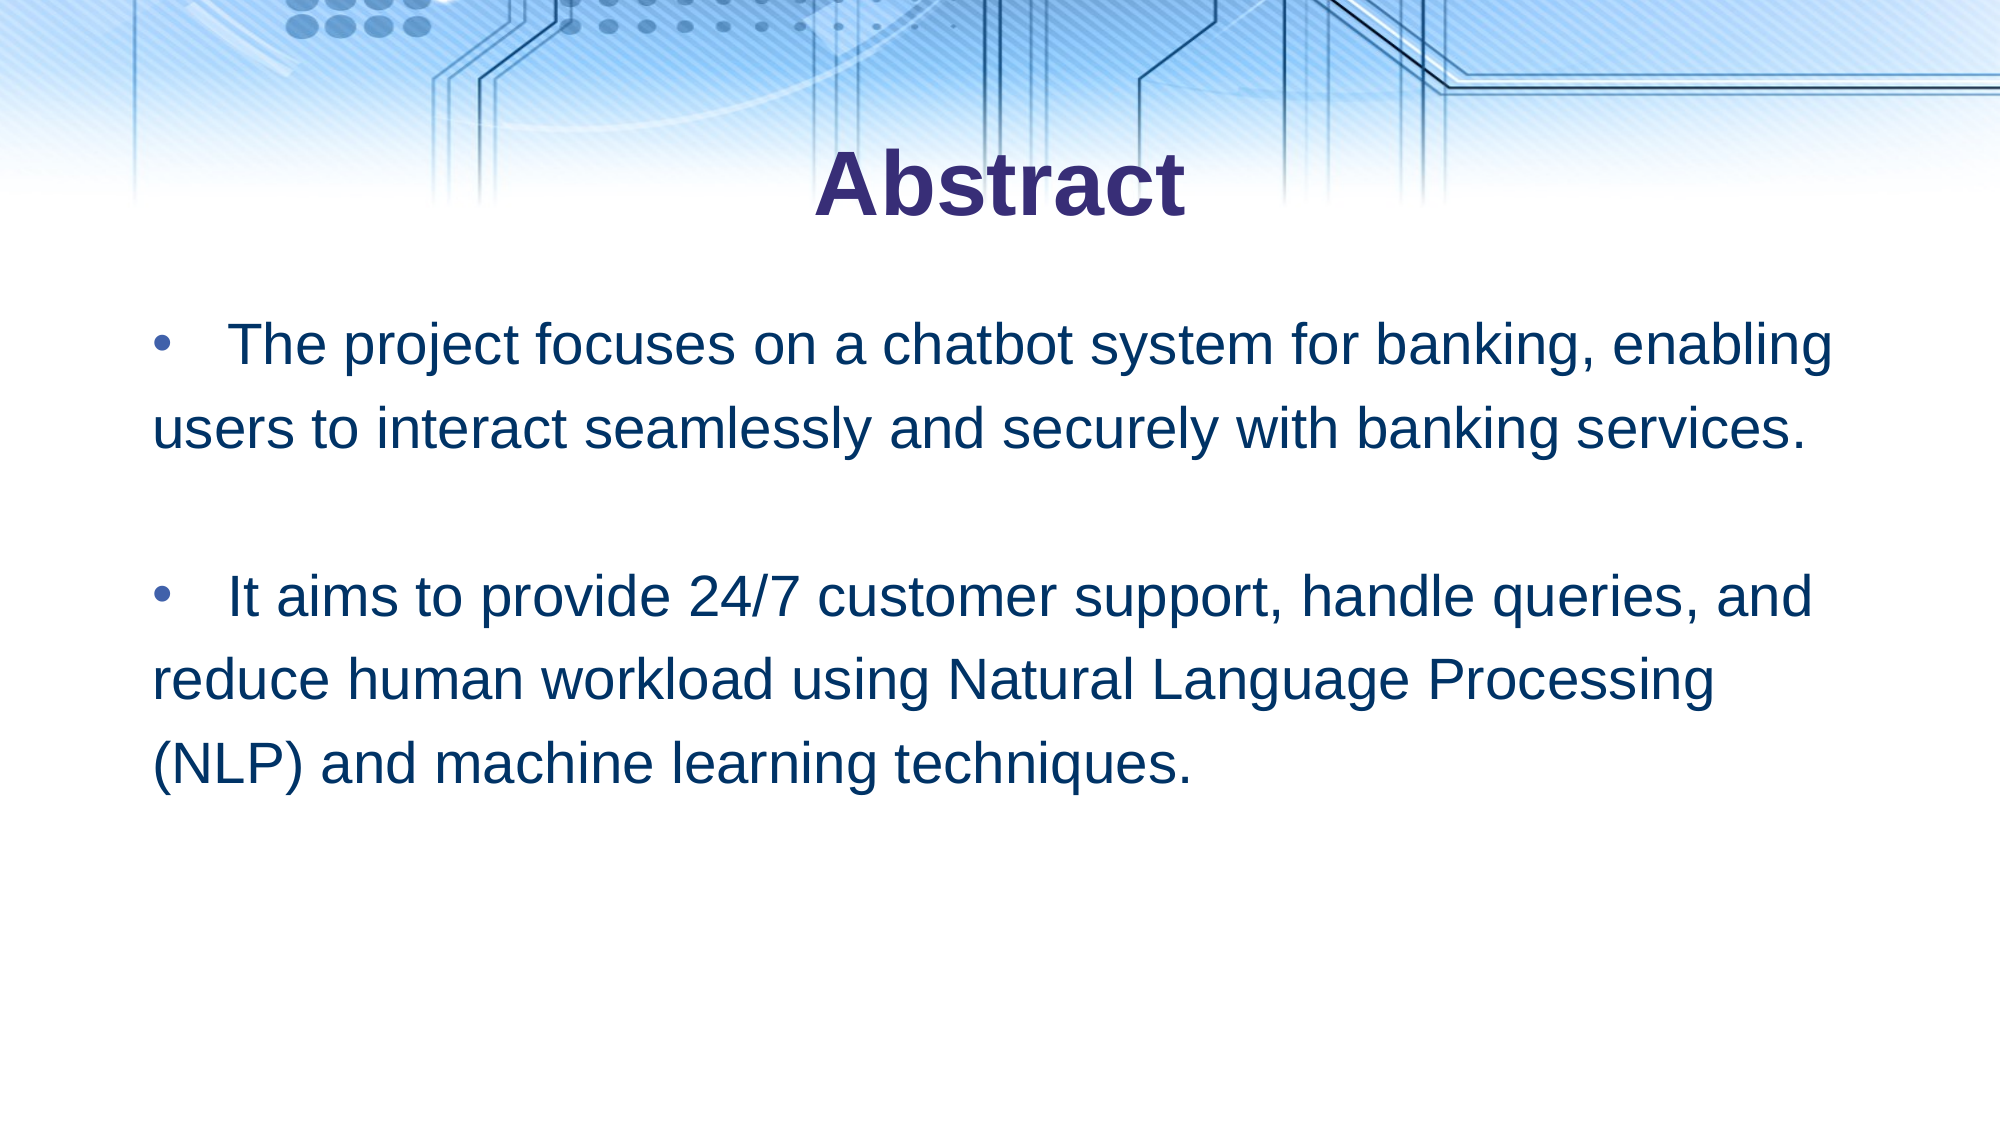

# Abstract
The project focuses on a chatbot system for banking, enabling
users to interact seamlessly and securely with banking services.

It aims to provide 24/7 customer support, handle queries, and
reduce human workload using Natural Language Processing
(NLP) and machine learning techniques.